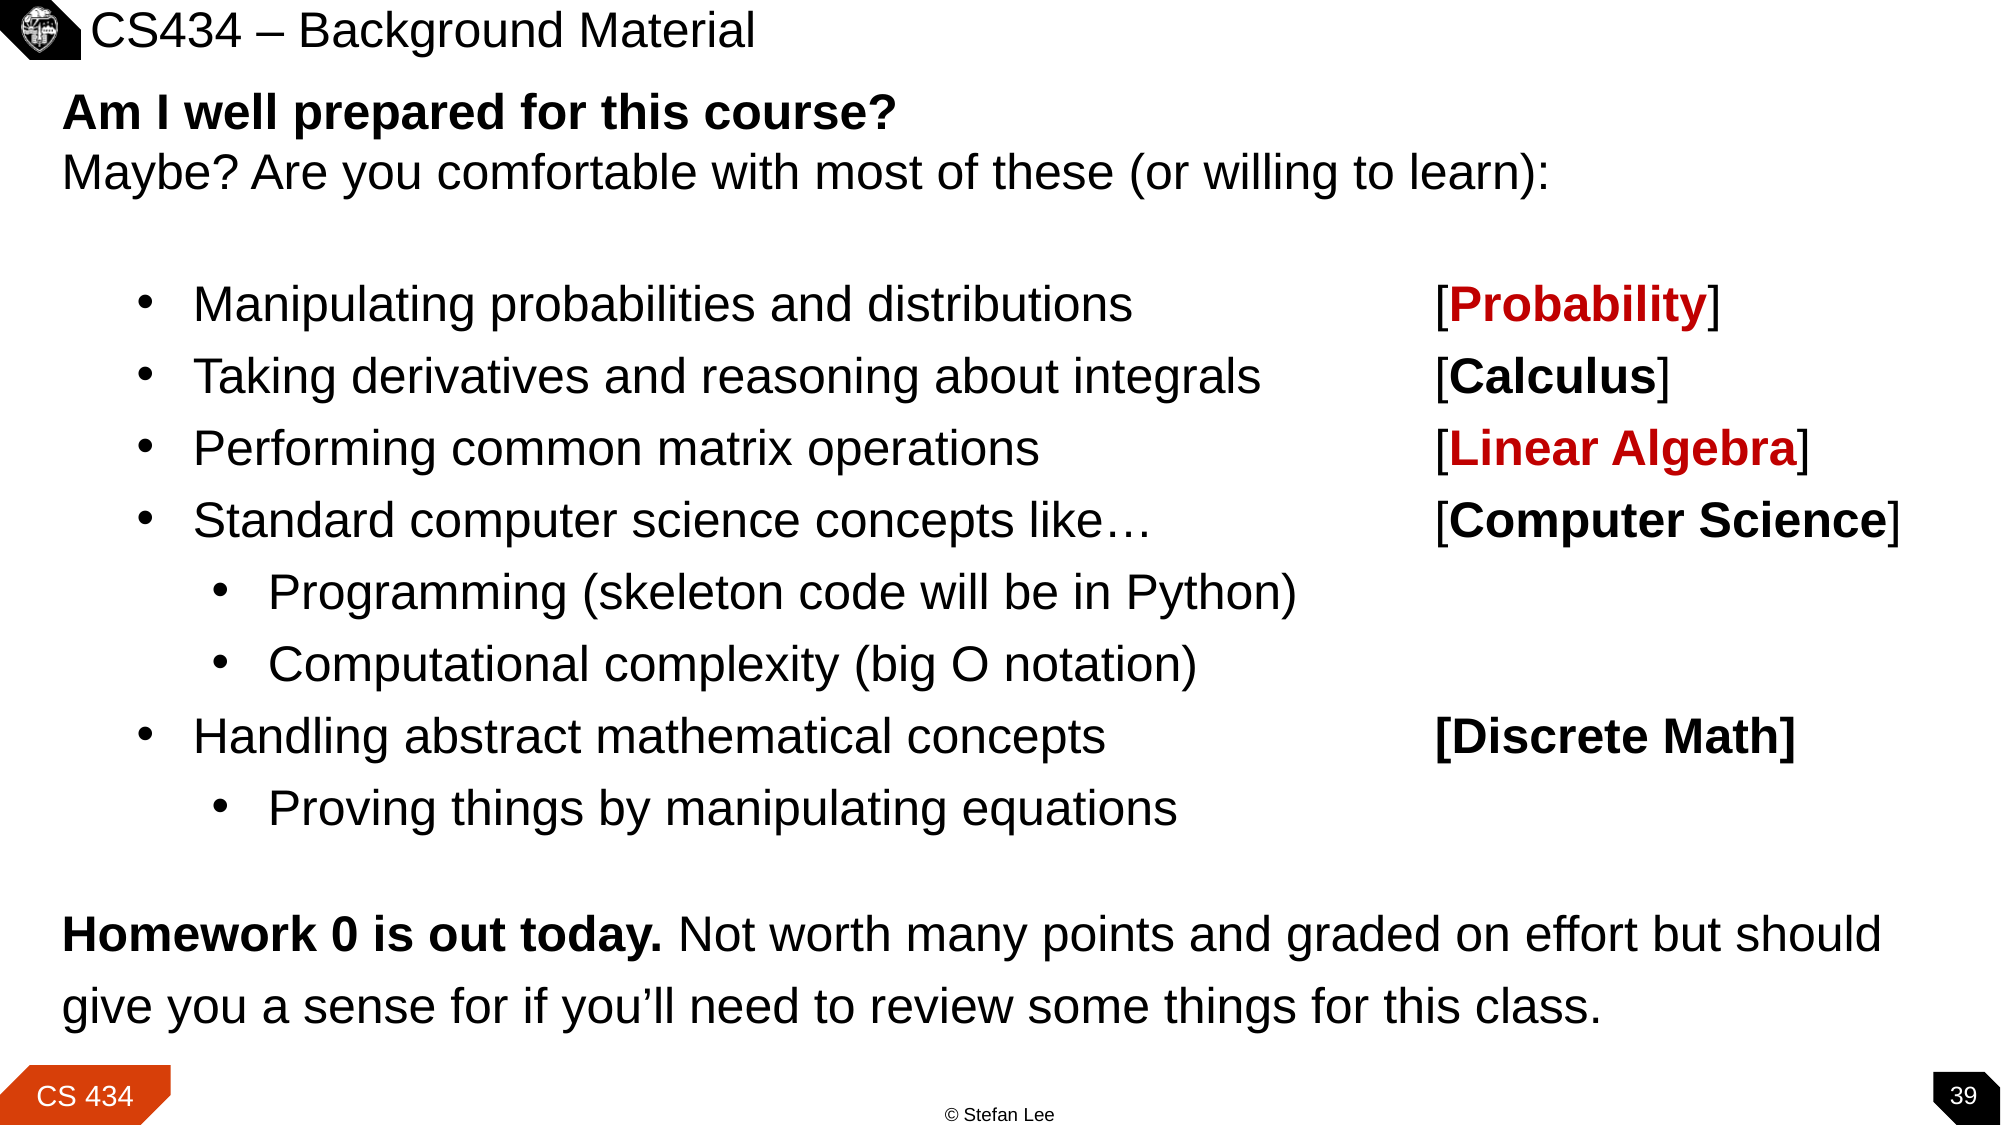

# CS434 – Background Material
Am I well prepared for this course?
Maybe? Are you comfortable with most of these (or willing to learn):

Manipulating probabilities and distributions  		   [Probability]
Taking derivatives and reasoning about integrals	   [Calculus]
Performing common matrix operations			   [Linear Algebra]
Standard computer science concepts like…		   [Computer Science]
Programming (skeleton code will be in Python)
Computational complexity (big O notation)
Handling abstract mathematical concepts 		   [Discrete Math]
Proving things by manipulating equations

Homework 0 is out today. Not worth many points and graded on effort but should give you a sense for if you’ll need to review some things for this class.
39